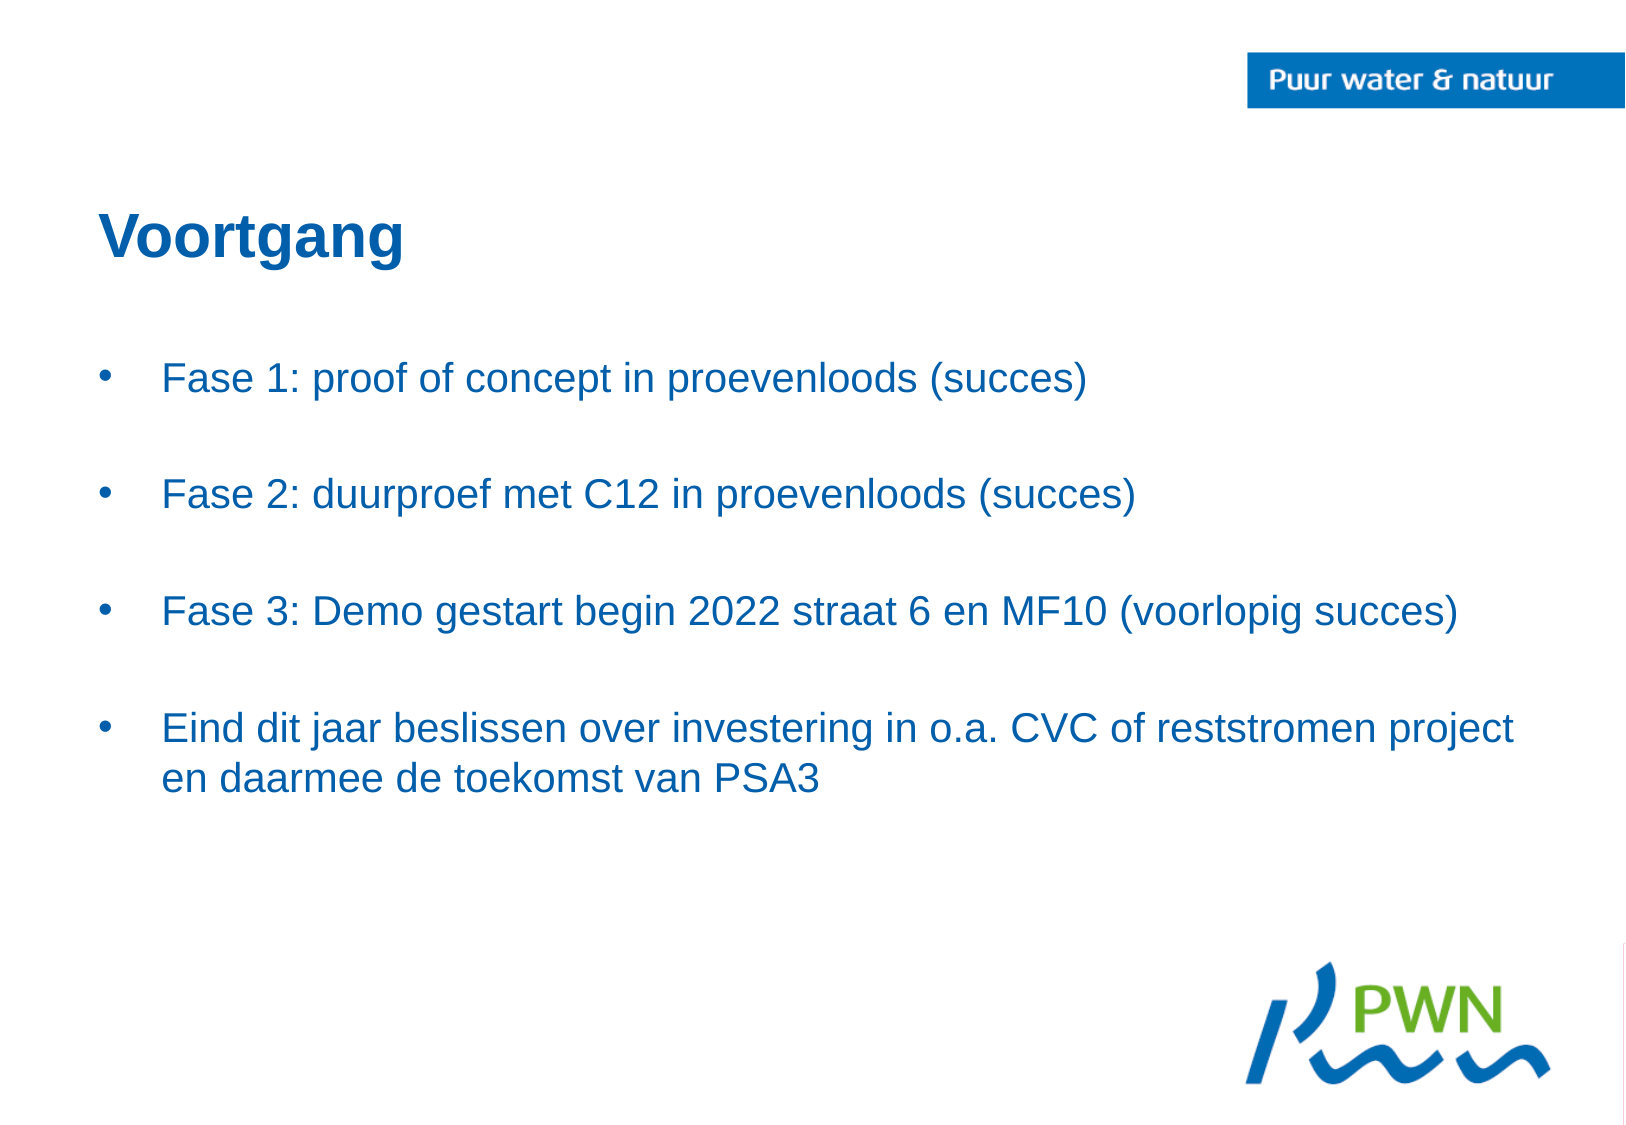

# Voortgang
Fase 1: proof of concept in proevenloods (succes)

Fase 2: duurproef met C12 in proevenloods (succes)

Fase 3: Demo gestart begin 2022 straat 6 en MF10 (voorlopig succes)

Eind dit jaar beslissen over investering in o.a. CVC of reststromen project en daarmee de toekomst van PSA3